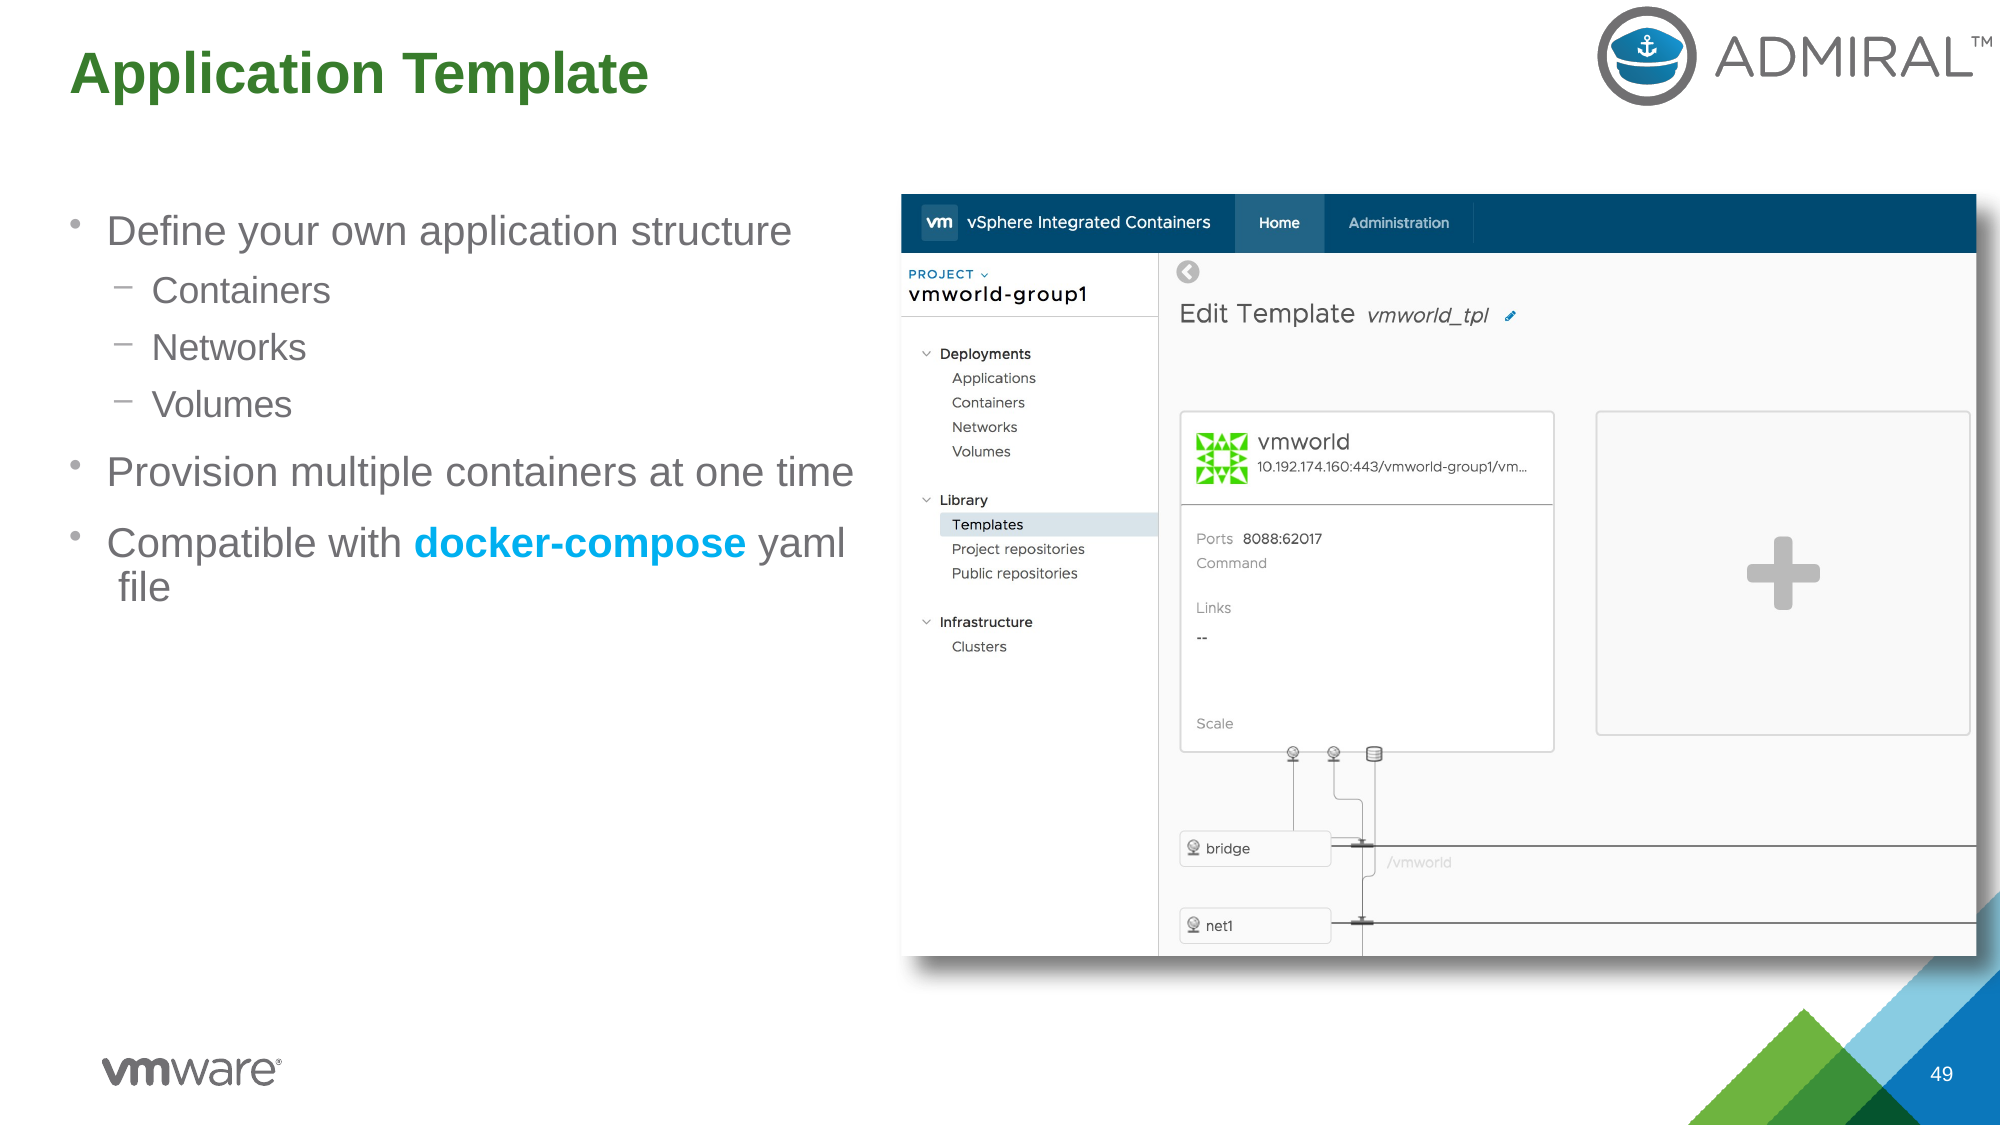

# Application Template

Define your own application structure
Containers
Networks
Volumes
Provision multiple containers at one time
Compatible with docker-compose yaml  file

49